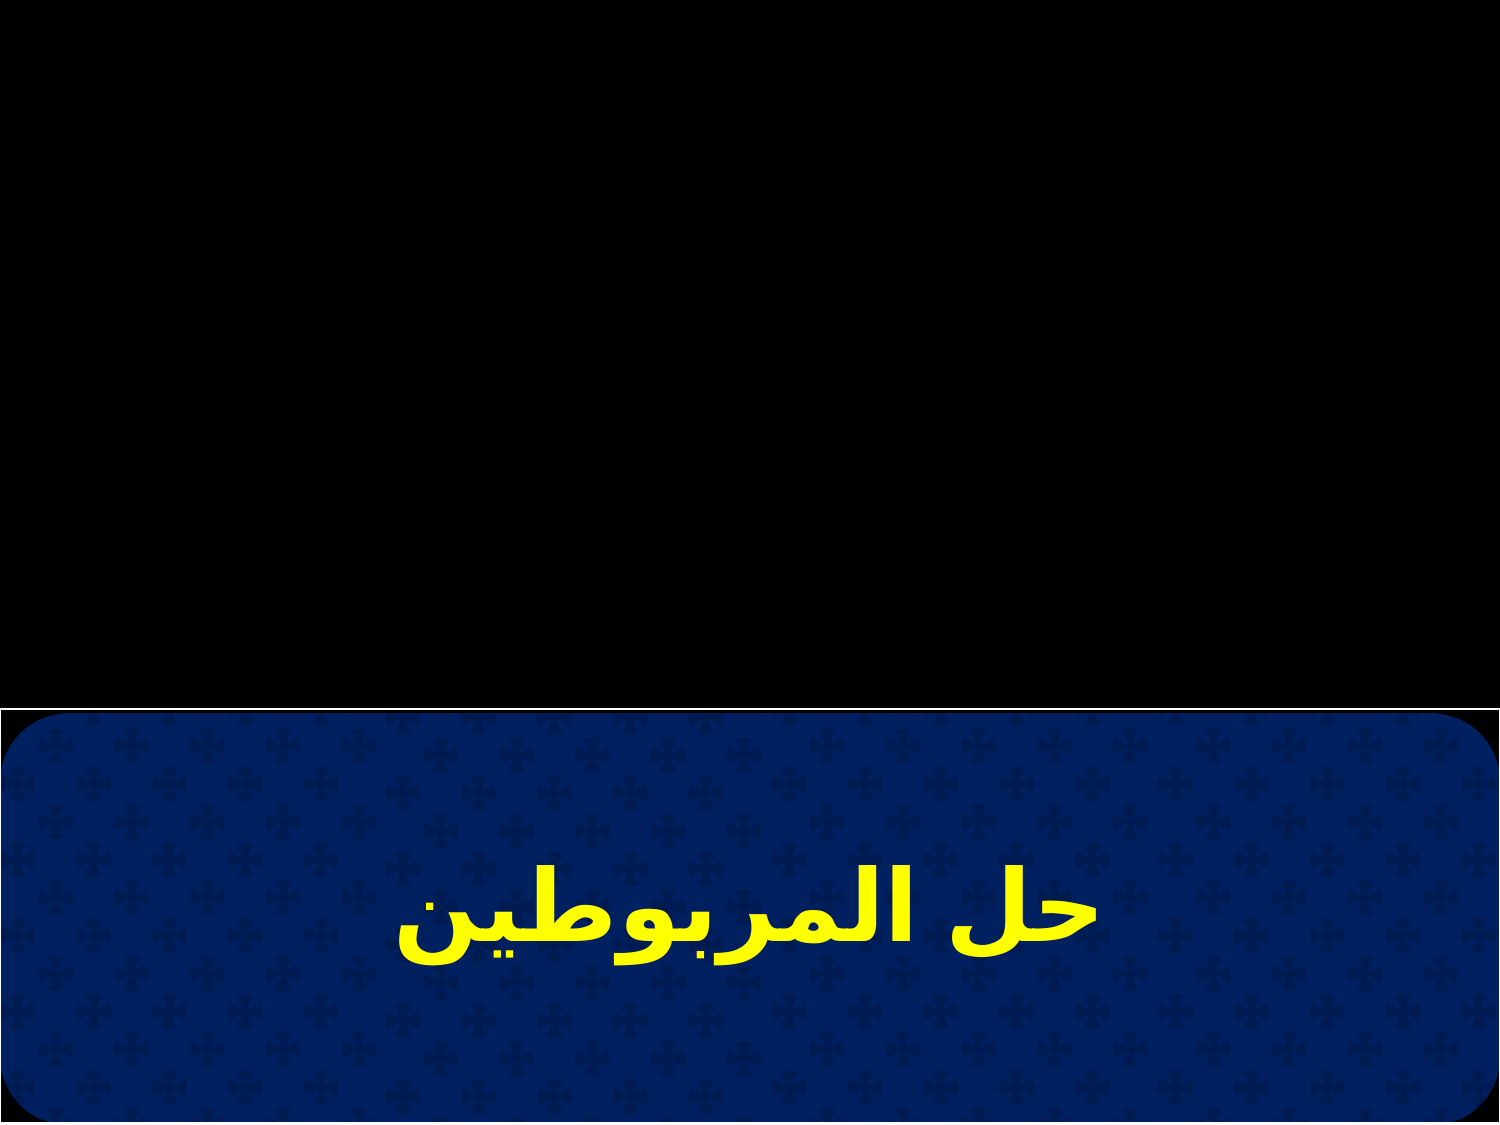

| حل المربوطين |
| --- |